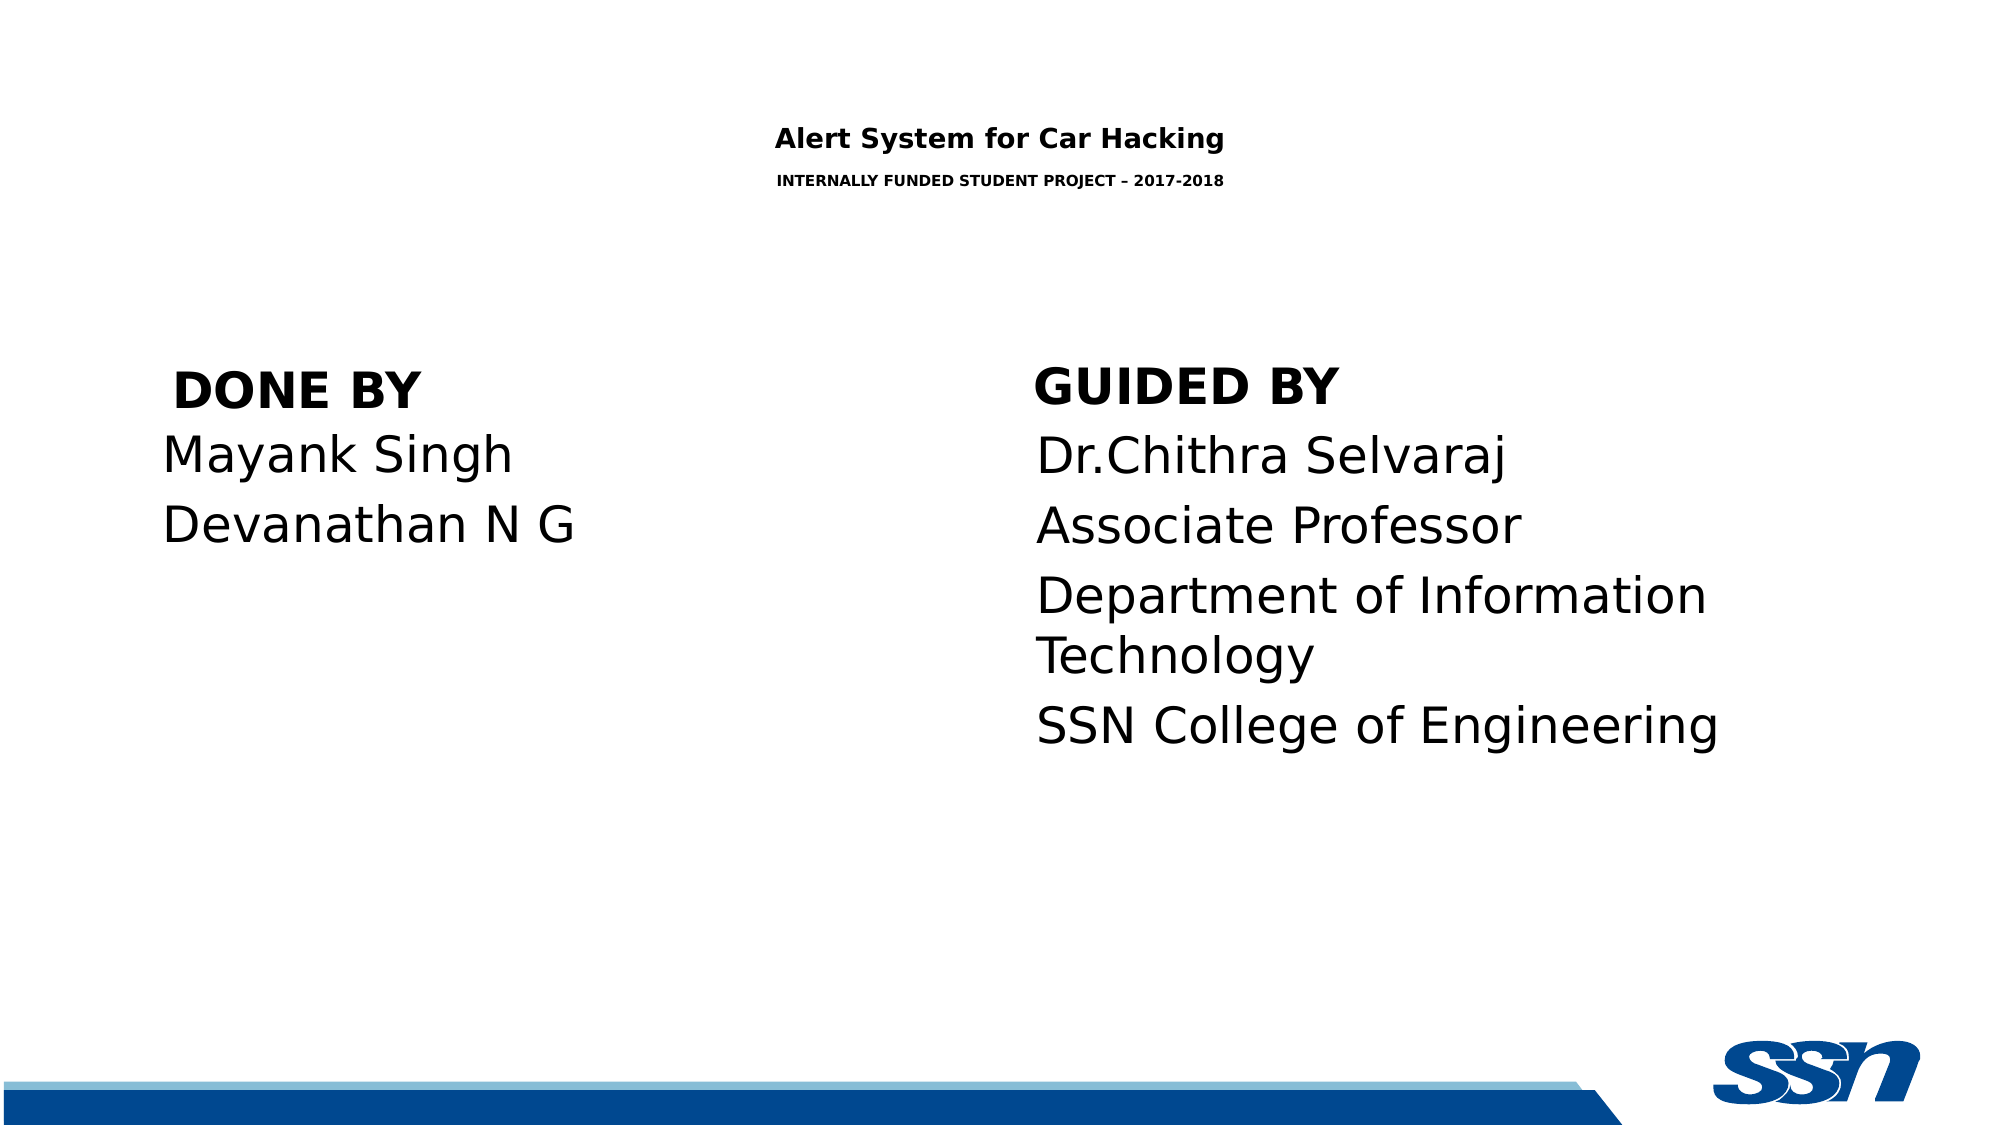

# Alert System for Car Hacking   INTERNALLY FUNDED STUDENT PROJECT – 2017-2018
  GUIDED BY

 DONE BY

   Mayank Singh
   Devanathan N G

Dr.Chithra Selvaraj
Associate Professor
Department of Information         Technology
SSN College of Engineering